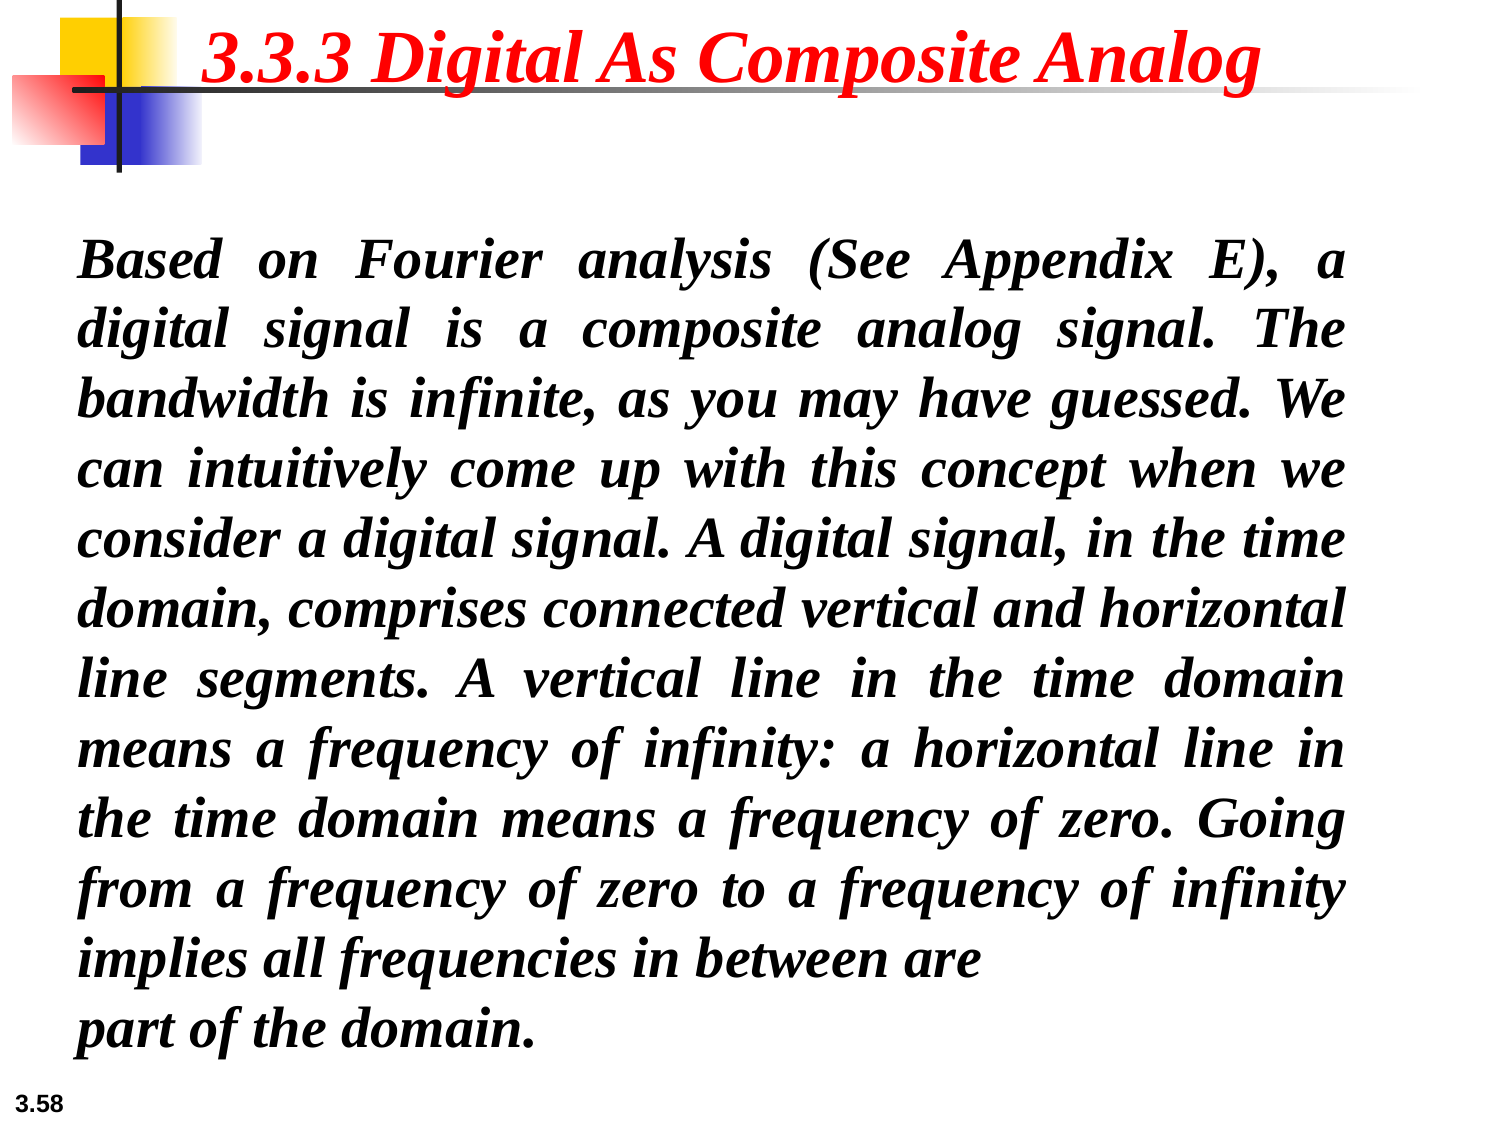

3.3.3 Digital As Composite Analog

Based on Fourier analysis (See Appendix E), a digital signal is a composite analog signal. The bandwidth is infinite, as you may have guessed. We can intuitively come up with this concept when we consider a digital signal. A digital signal, in the time domain, comprises connected vertical and horizontal line segments. A vertical line in the time domain means a frequency of infinity: a horizontal line in the time domain means a frequency of zero. Going from a frequency of zero to a frequency of infinity implies all frequencies in between are
part of the domain.
3.58